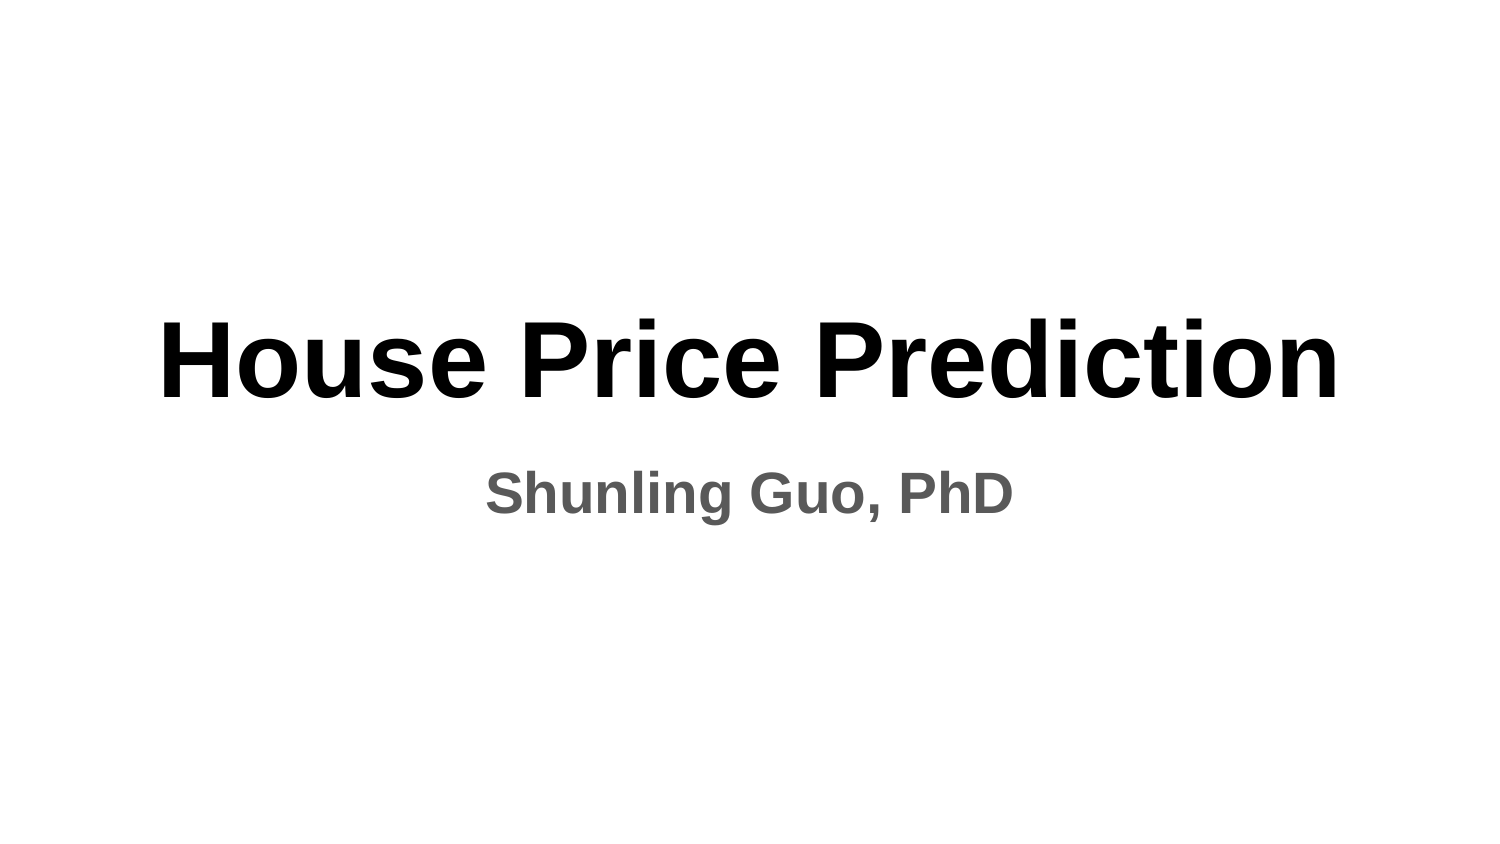

# House Price Prediction
Shunling Guo, PhD